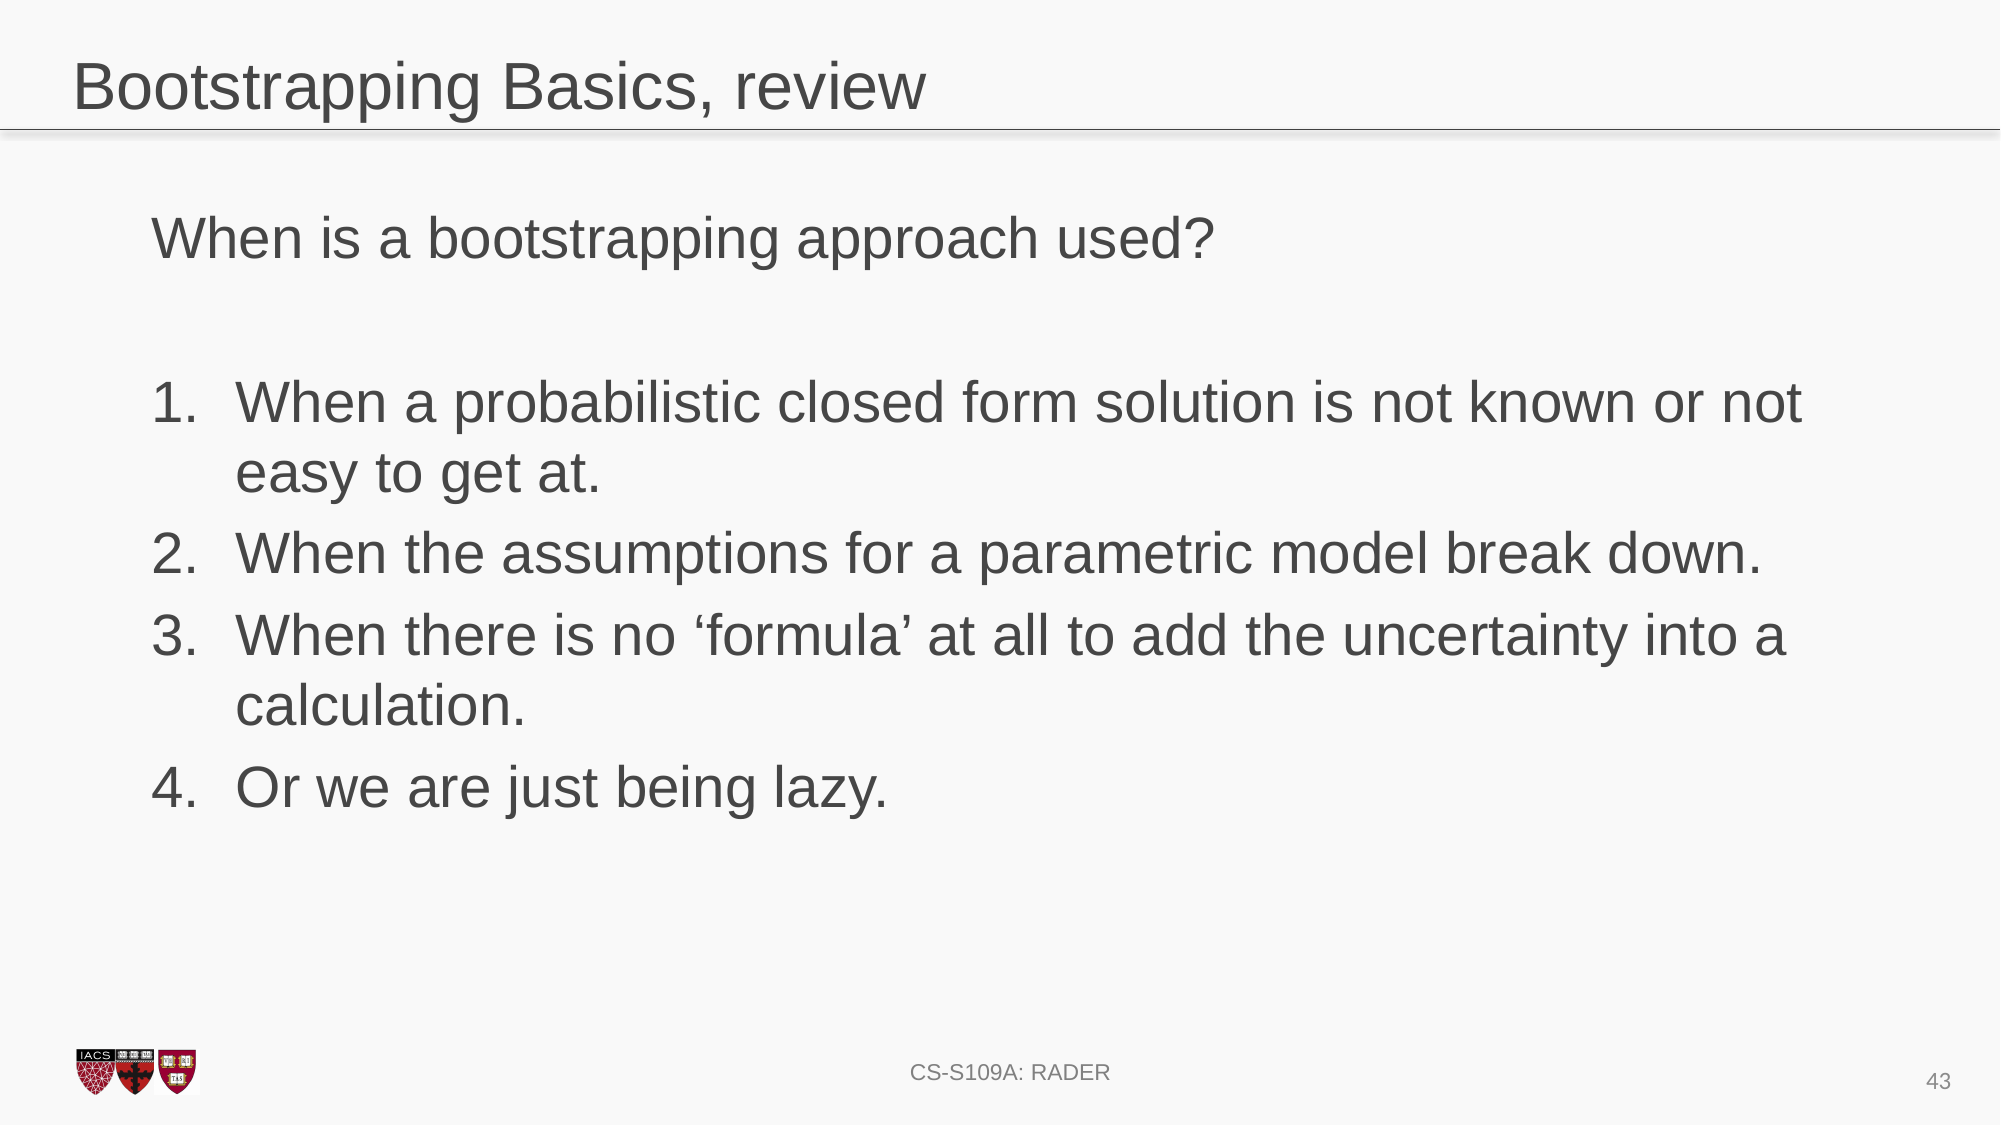

# Bootstrapping Basics, review
When is a bootstrapping approach used?

When a probabilistic closed form solution is not known or not easy to get at.
When the assumptions for a parametric model break down.
When there is no ‘formula’ at all to add the uncertainty into a calculation.
Or we are just being lazy.
43